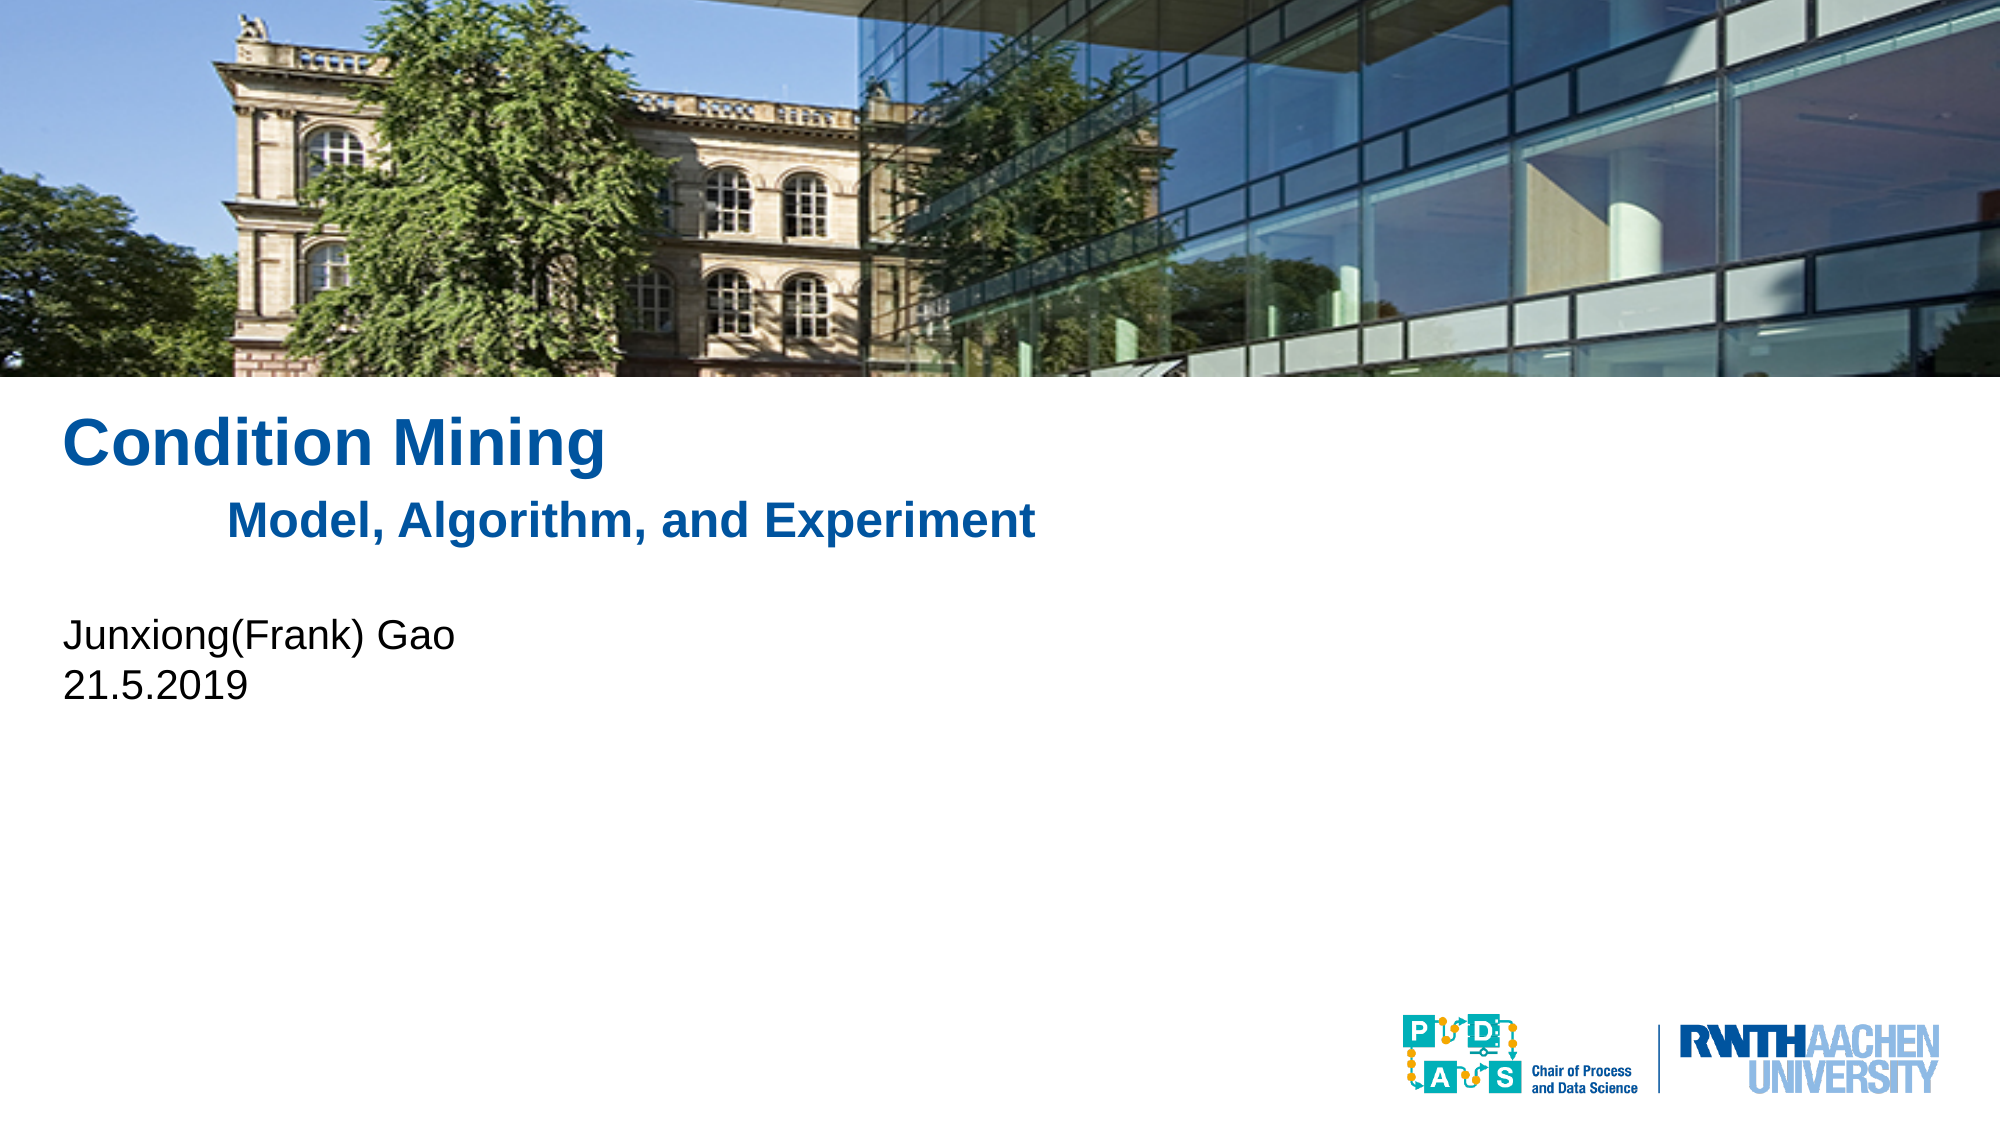

# Condition Mining Model, Algorithm, and Experiment
Junxiong(Frank) Gao
21.5.2019